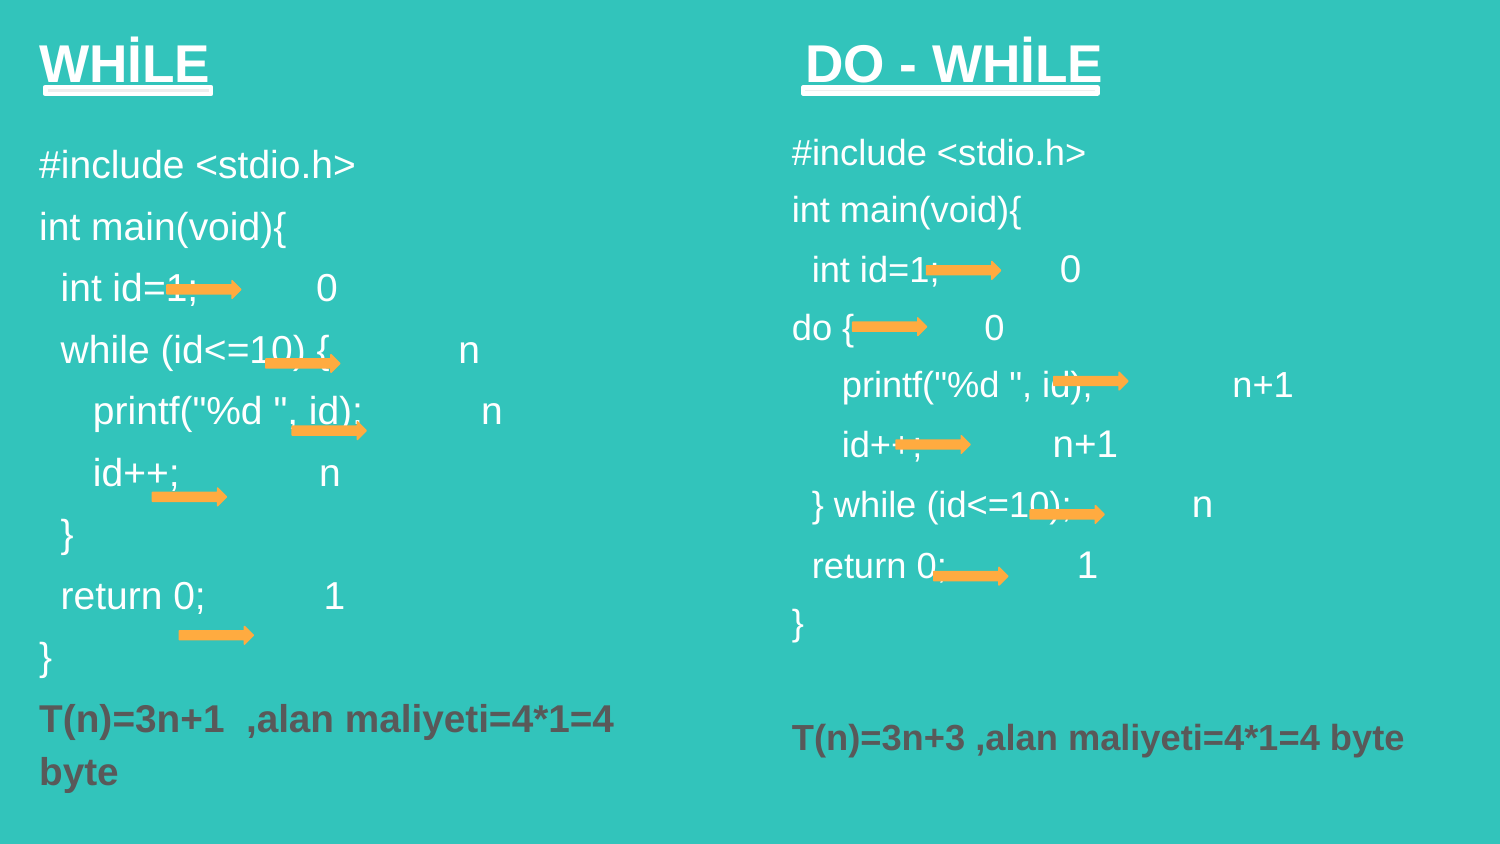

# WHİLE
DO - WHİLE

#include <stdio.h>
int main(void){
  int id=1;            0
do {             0
     printf("%d ", id);              n+1
     id++;             n+1
  } while (id<=10);            n
  return 0;             1
}

T(n)=3n+3 ,alan maliyeti=4*1=4 byte

#include <stdio.h>
int main(void){
  int id=1;           0
  while (id<=10) {            n
     printf("%d ", id);           n
     id++;             n
  }
  return 0;           1
}
T(n)=3n+1  ,alan maliyeti=4*1=4 byte